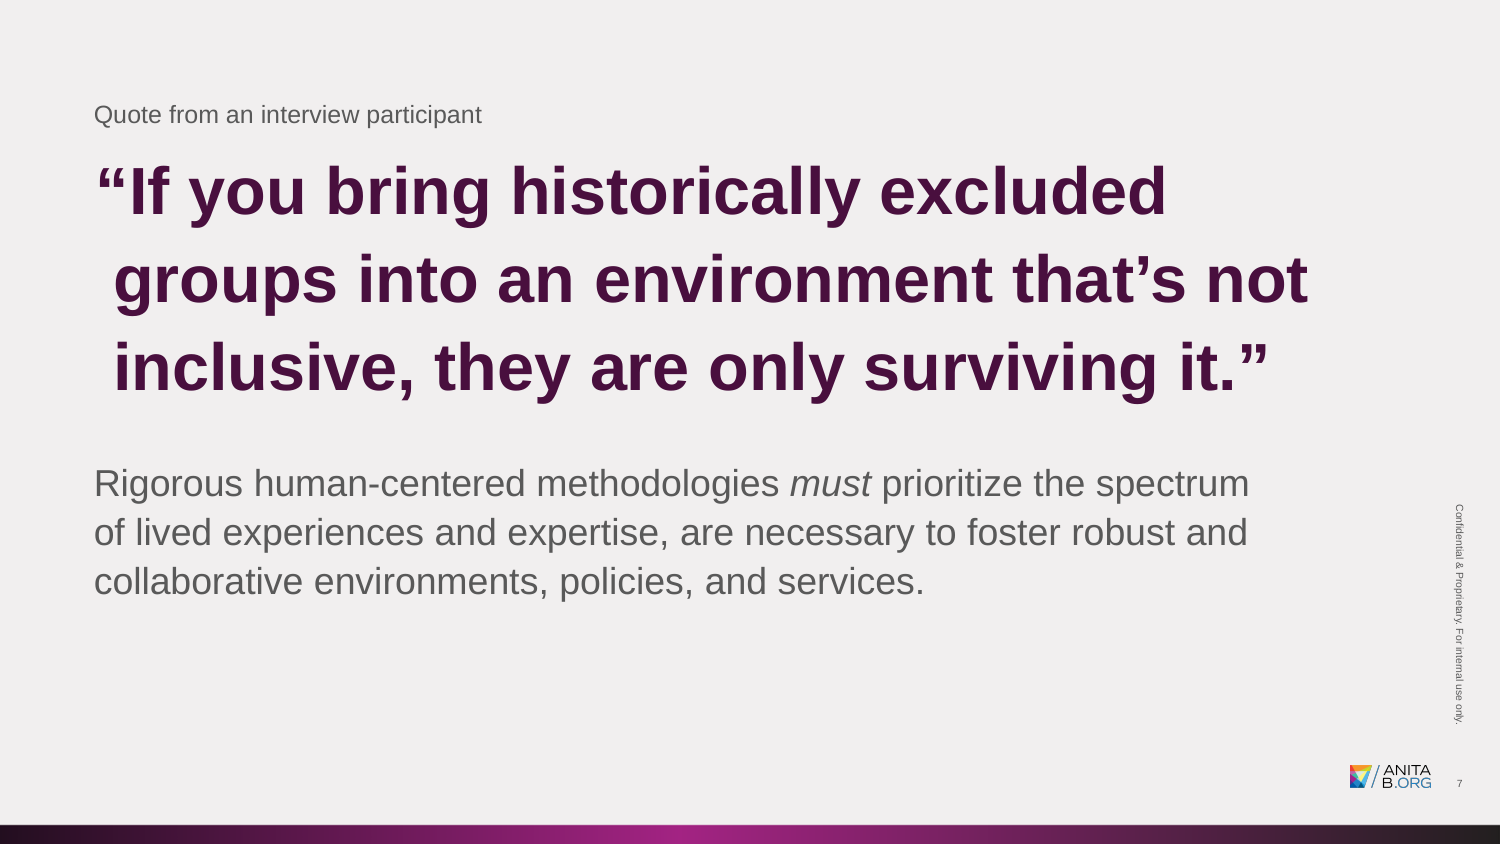

Quote from an interview participant
“If you bring historically excluded groups into an environment that’s not inclusive, they are only surviving it.”
Rigorous human-centered methodologies must prioritize the spectrum
of lived experiences and expertise, are necessary to foster robust and collaborative environments, policies, and services.
7